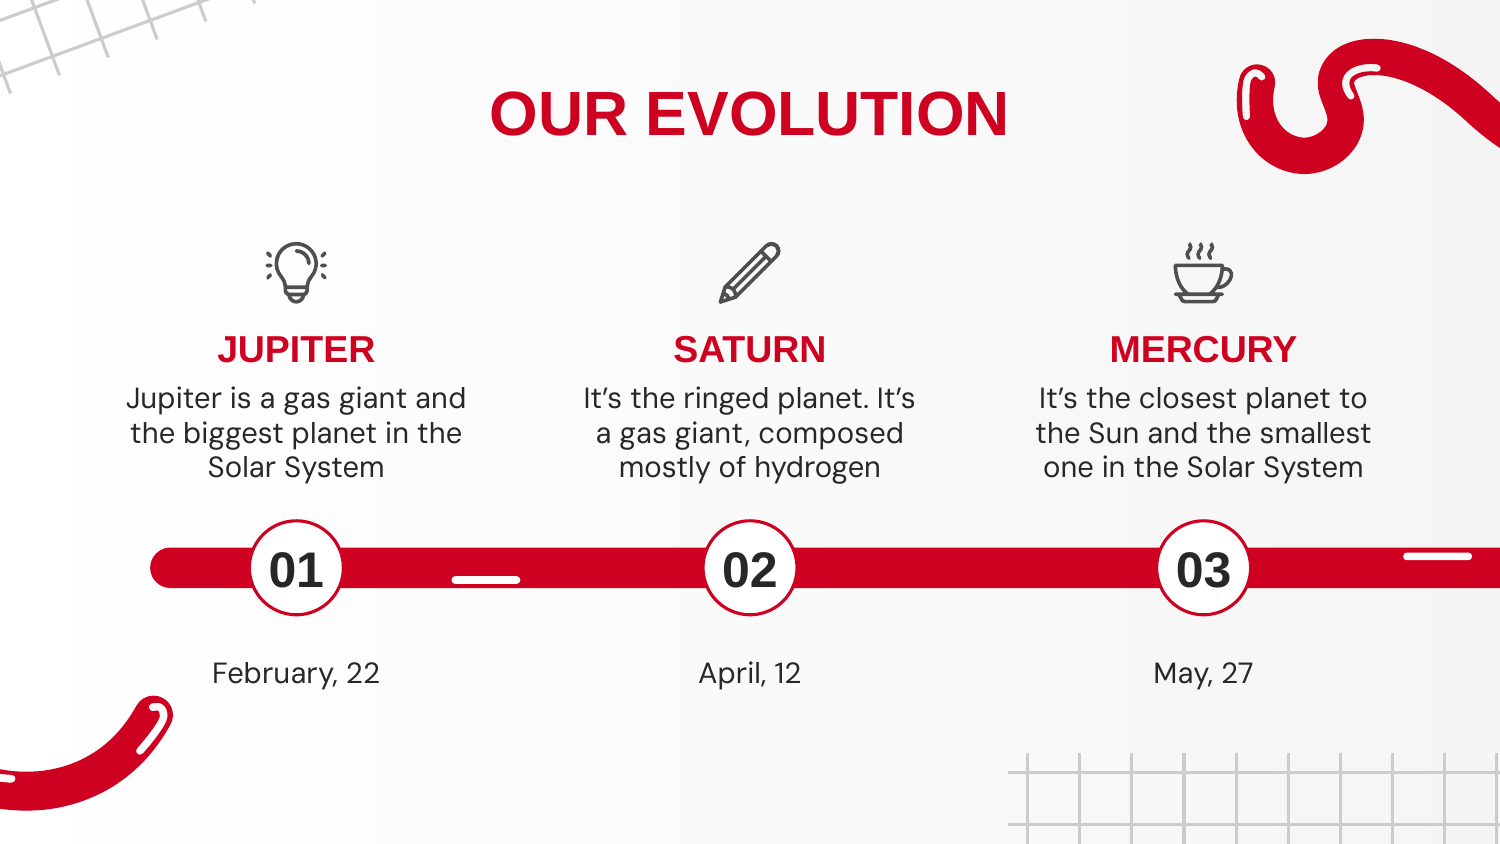

# OUR EVOLUTION

JUPITER
SATURN
MERCURY
It’s the ringed planet. It’s a gas giant, composed mostly of hydrogen
Jupiter is a gas giant and the biggest planet in the Solar System
It’s the closest planet to the Sun and the smallest one in the Solar System

01
02
03

February, 22
April, 12
May, 27